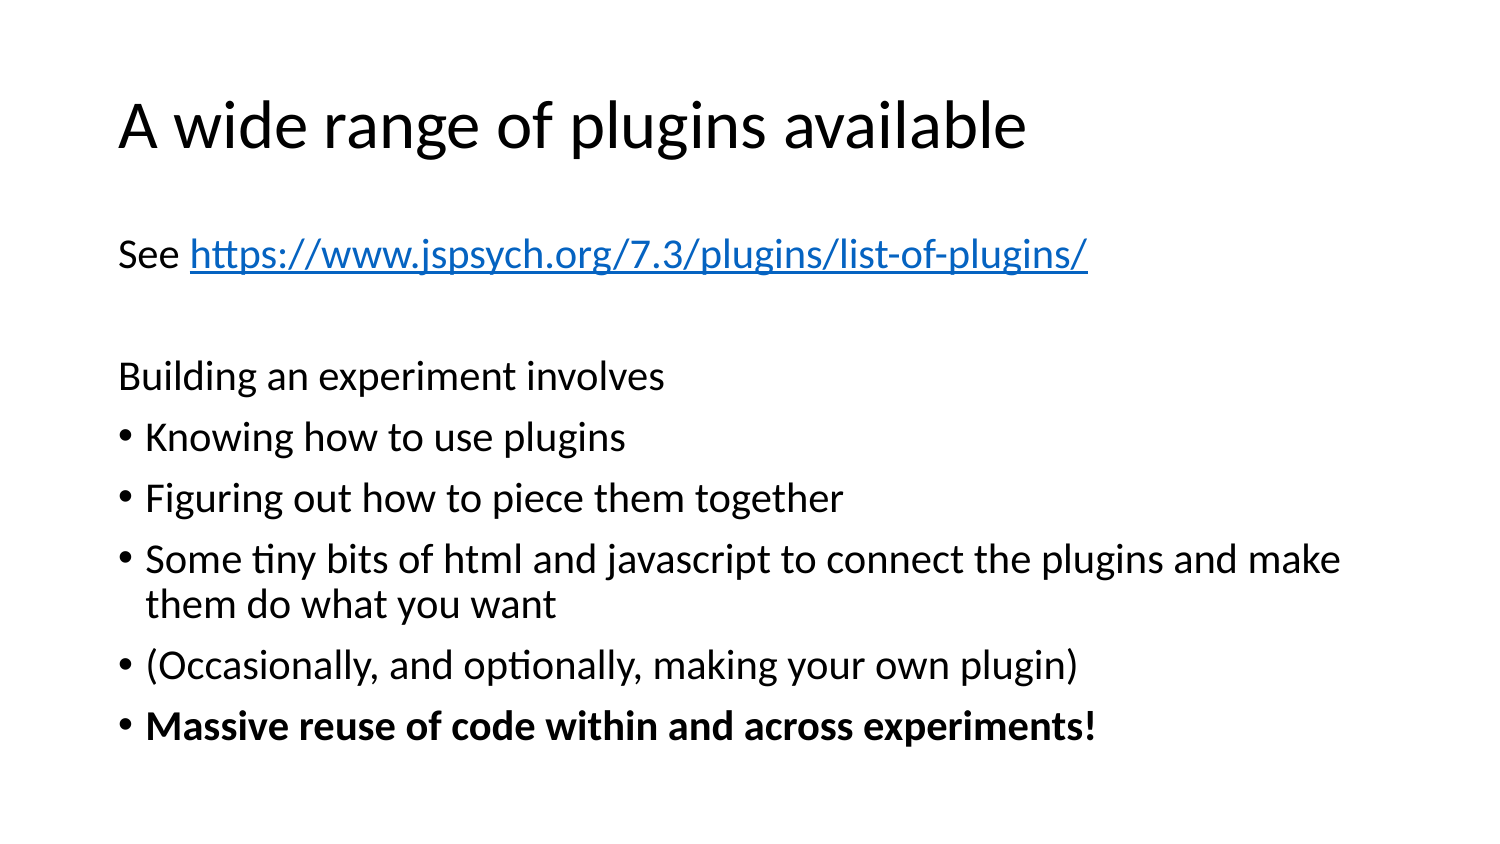

# A wide range of plugins available
See https://www.jspsych.org/7.3/plugins/list-of-plugins/

Building an experiment involves
Knowing how to use plugins
Figuring out how to piece them together
Some tiny bits of html and javascript to connect the plugins and make them do what you want
(Occasionally, and optionally, making your own plugin)
Massive reuse of code within and across experiments!